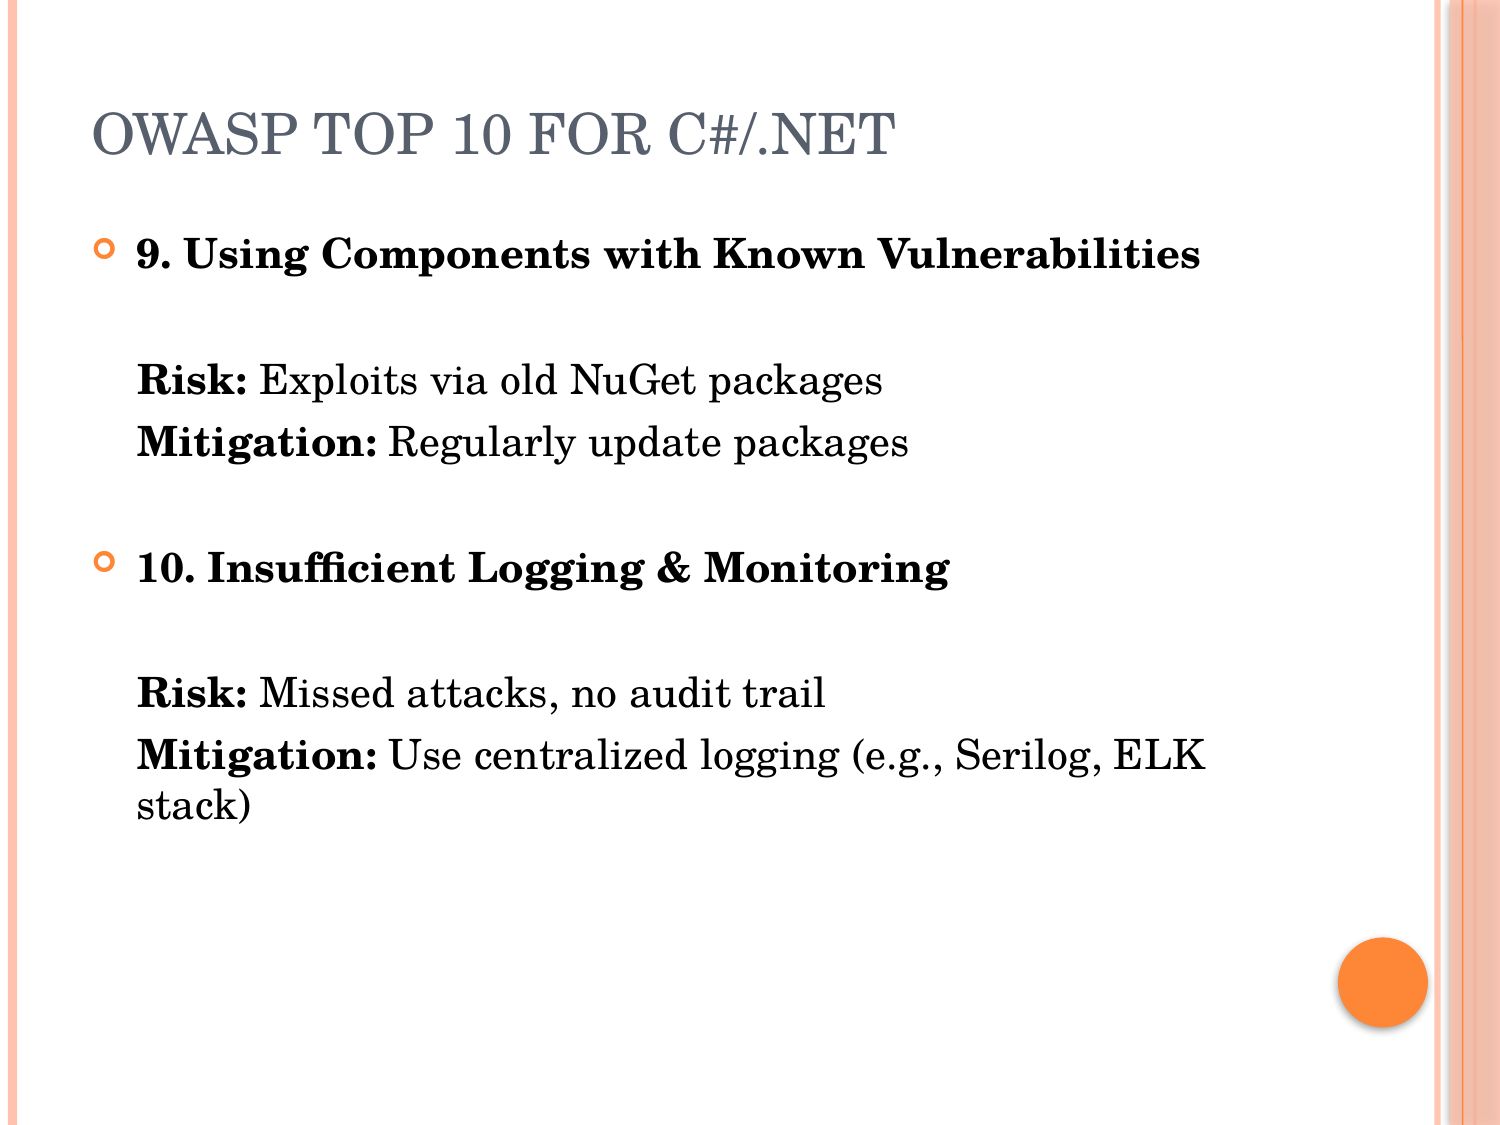

# OWASP Top 10 for C#/.NET
9. Using Components with Known Vulnerabilities

    Risk: Exploits via old NuGet packages
    Mitigation: Regularly update packages

10. Insufficient Logging & Monitoring

    Risk: Missed attacks, no audit trail
    Mitigation: Use centralized logging (e.g., Serilog, ELK stack)